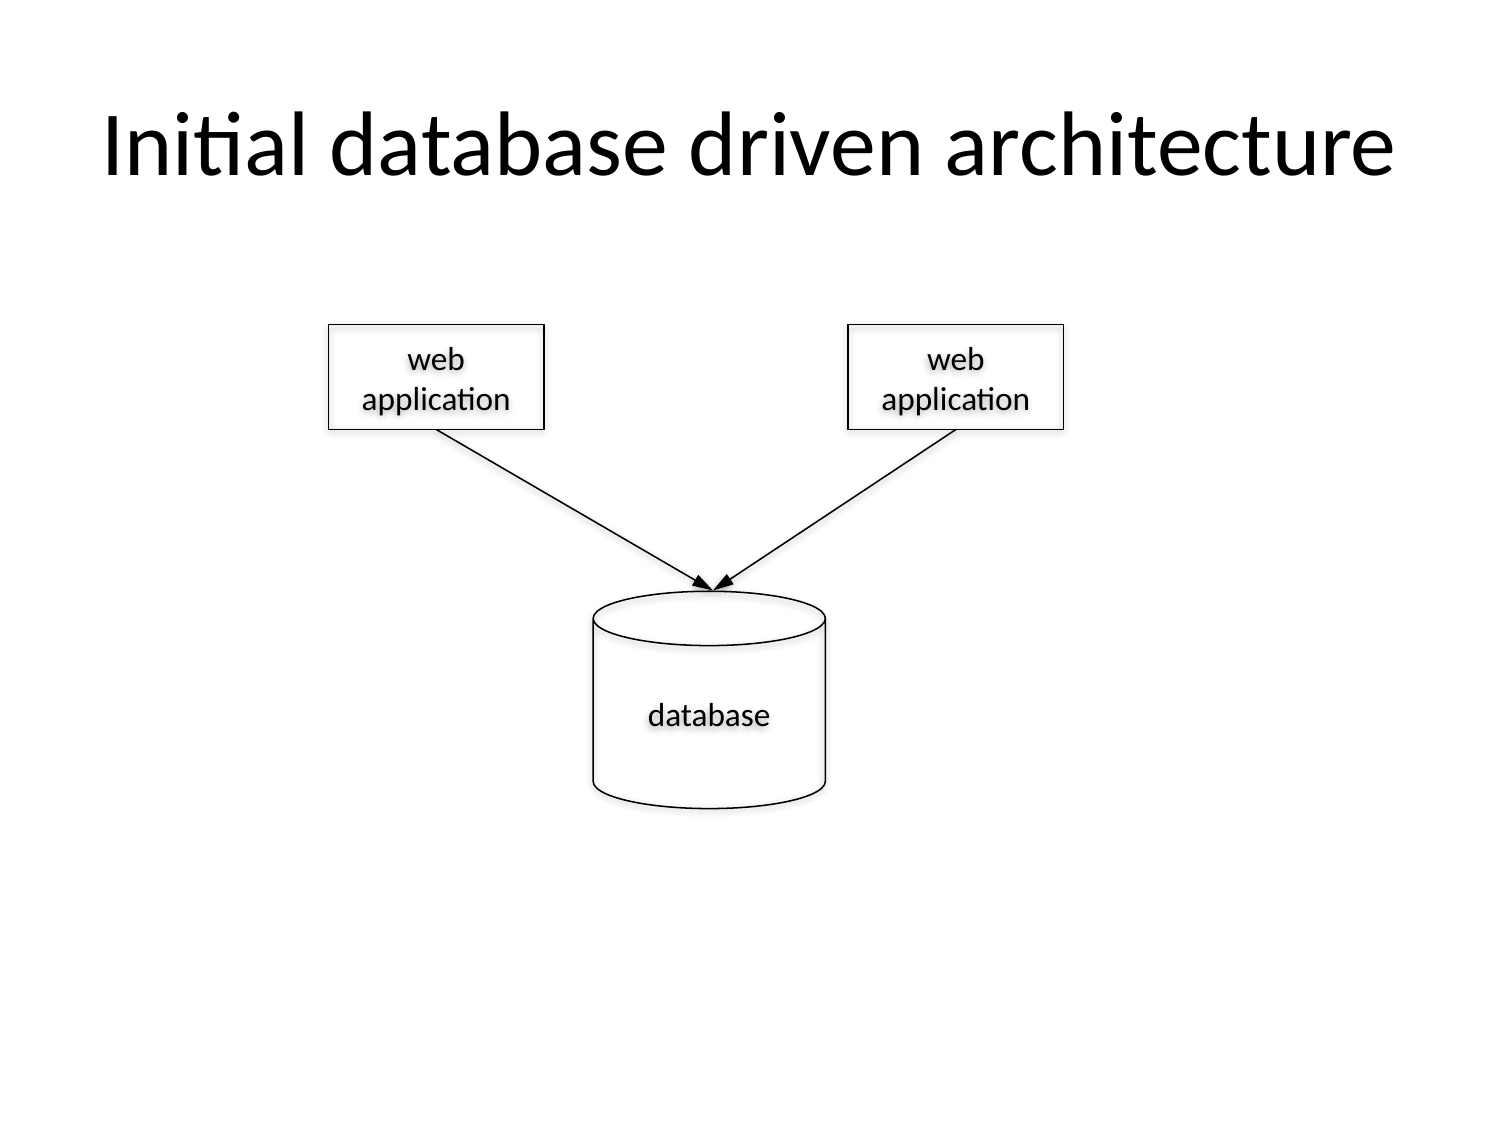

# Initial database driven architecture
web
application
web
application
database